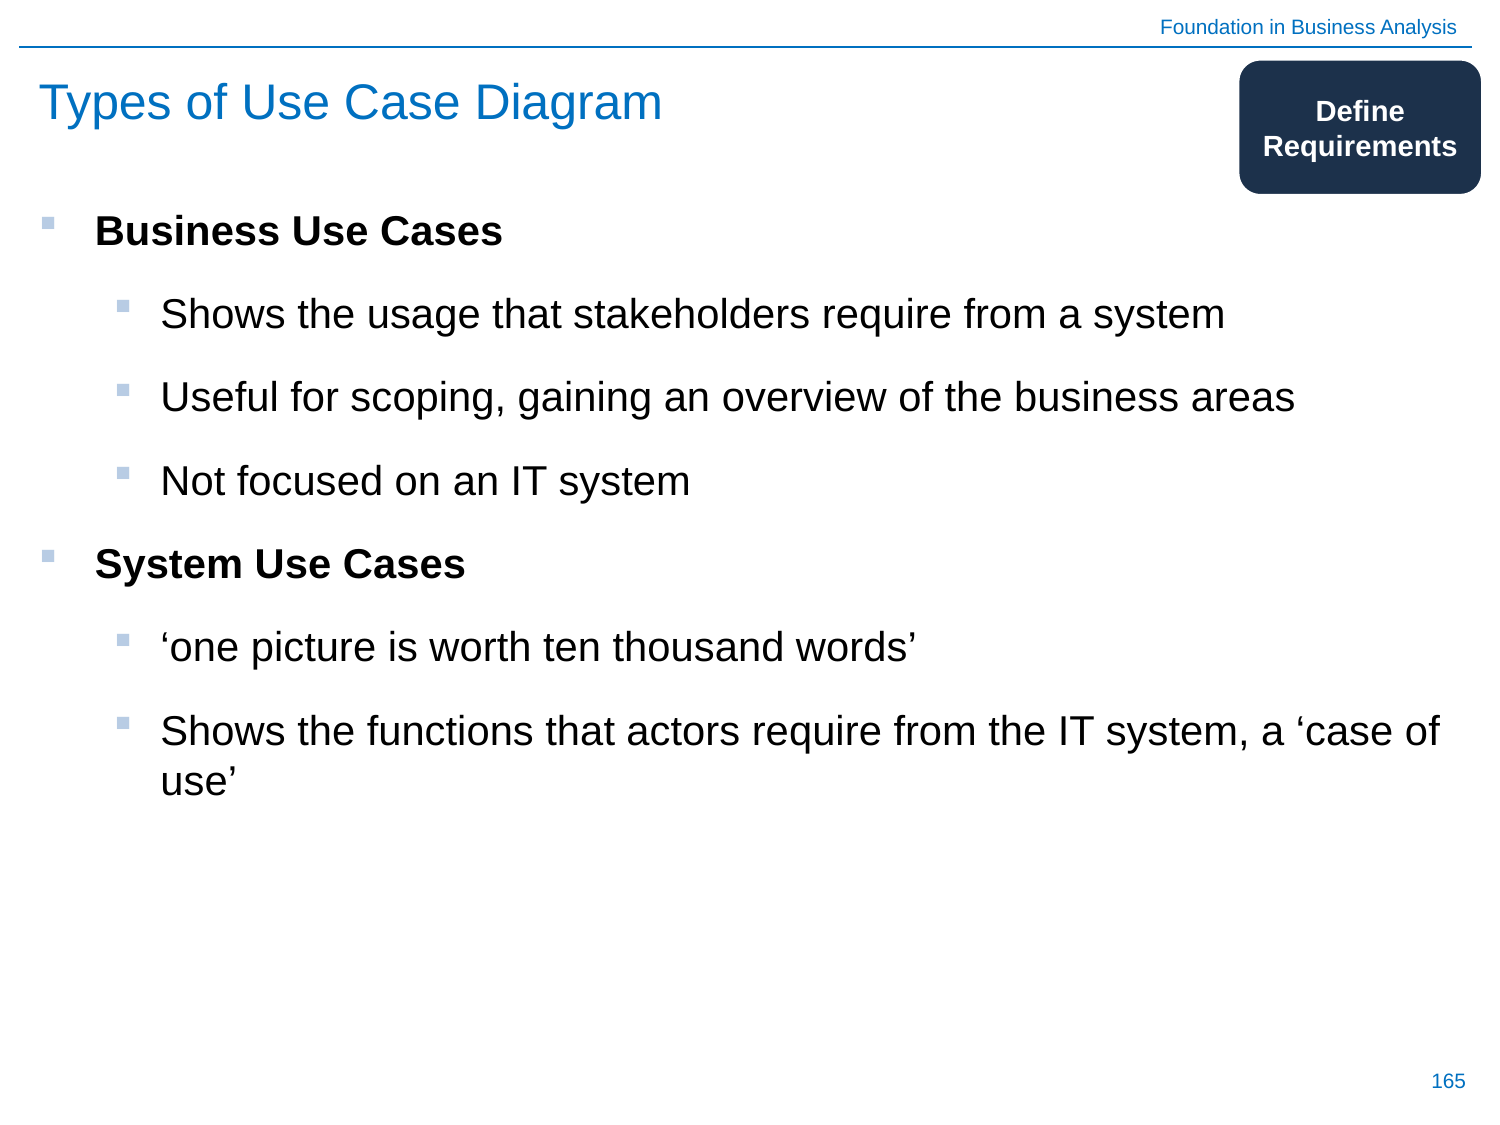

# Types of Use Case Diagram
Define Requirements
Business Use Cases
Shows the usage that stakeholders require from a system
Useful for scoping, gaining an overview of the business areas
Not focused on an IT system
System Use Cases
‘one picture is worth ten thousand words’
Shows the functions that actors require from the IT system, a ‘case of use’